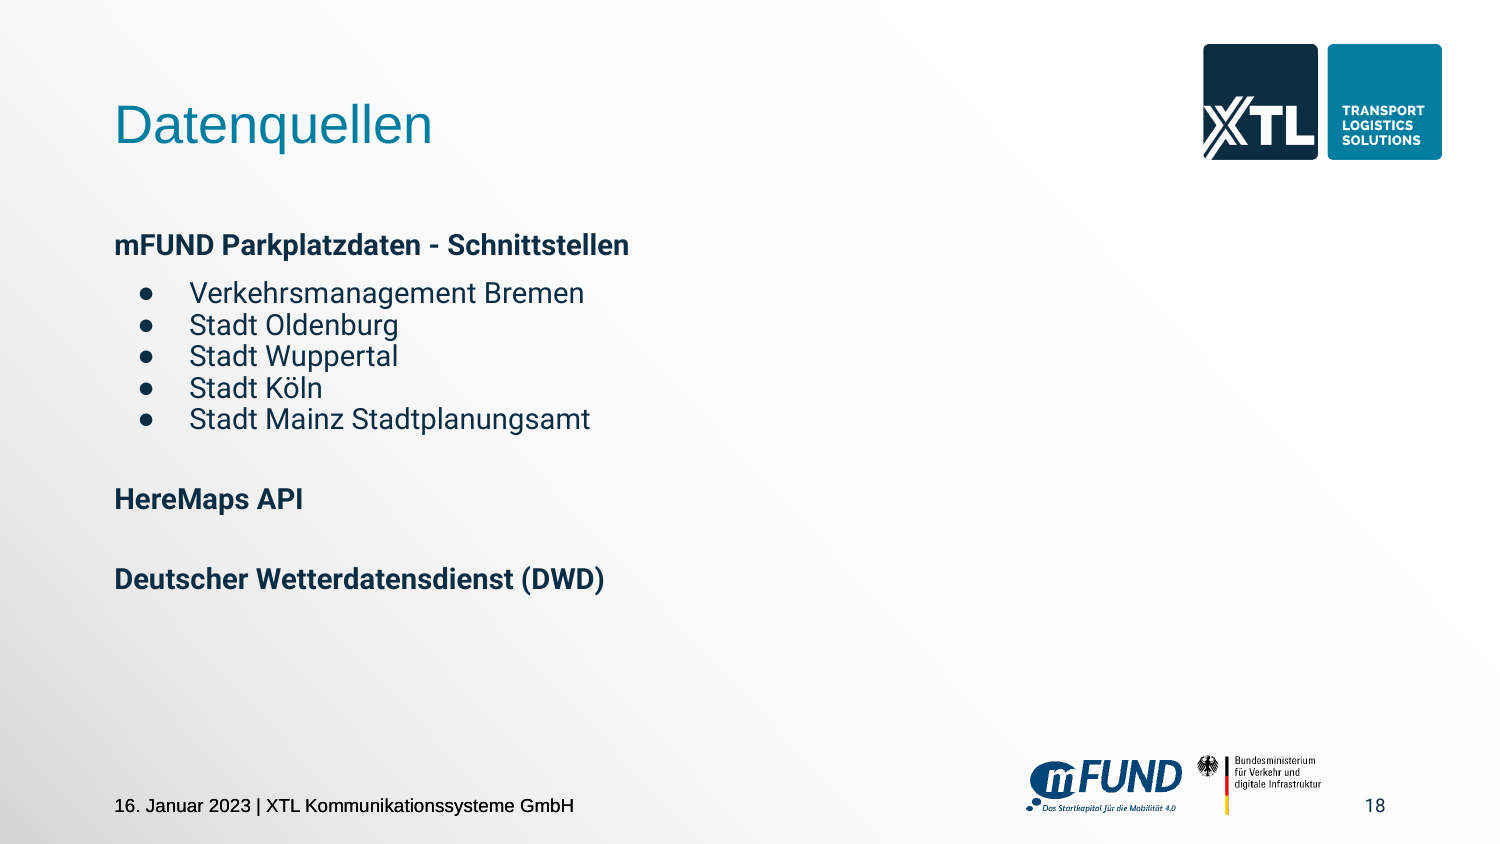

# Datenquellen
mFUND Parkplatzdaten - Schnittstellen
Verkehrsmanagement Bremen
Stadt Oldenburg
Stadt Wuppertal
Stadt Köln
Stadt Mainz Stadtplanungsamt
HereMaps API
Deutscher Wetterdatensdienst (DWD)
18